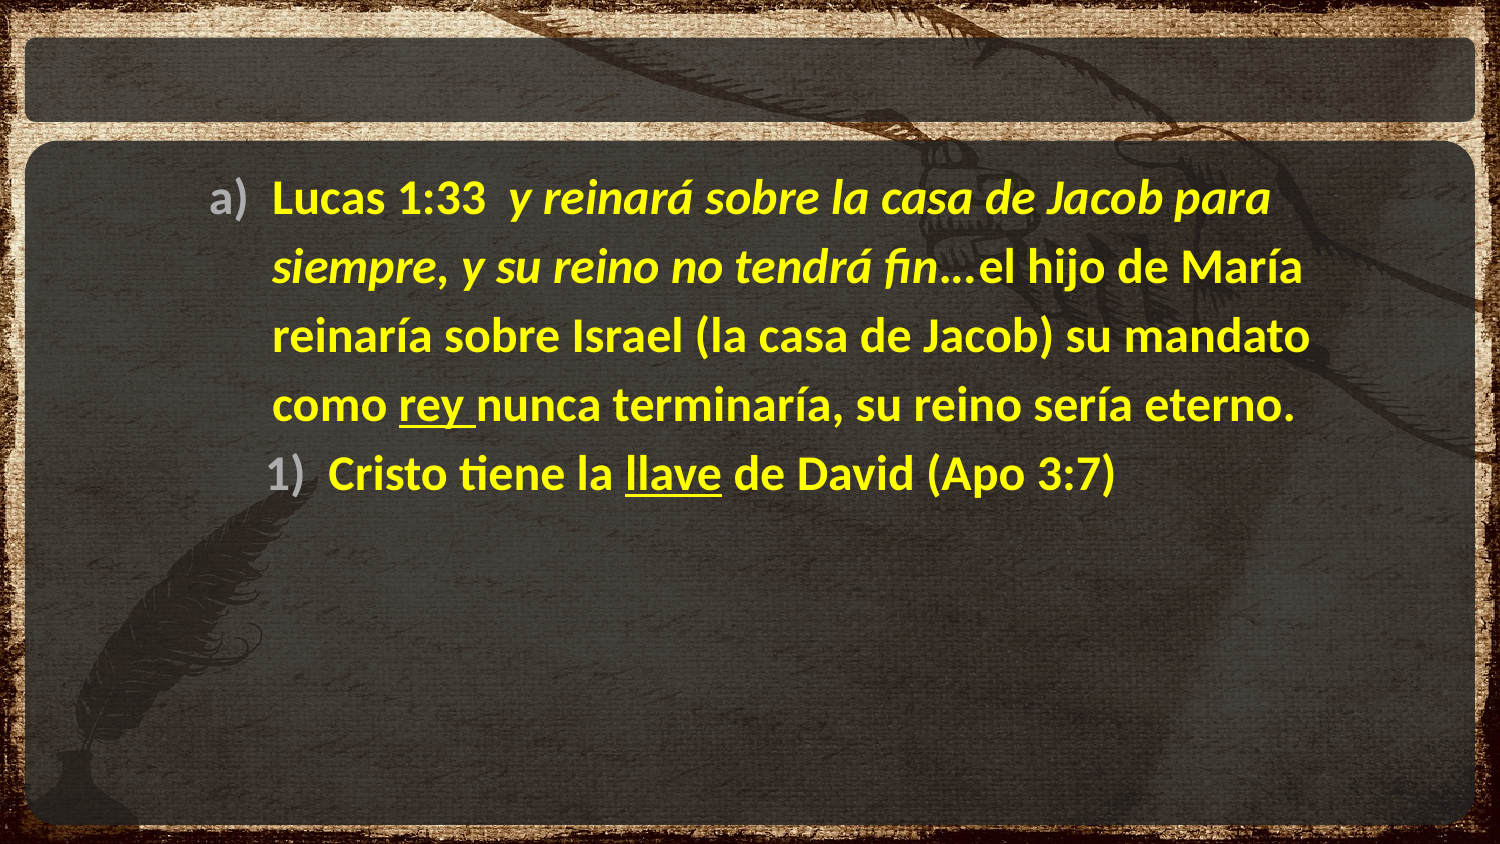

#
Lucas 1:33  y reinará sobre la casa de Jacob para siempre, y su reino no tendrá fin...el hijo de María reinaría sobre Israel (la casa de Jacob) su mandato como rey nunca terminaría, su reino sería eterno.
Cristo tiene la llave de David (Apo 3:7)